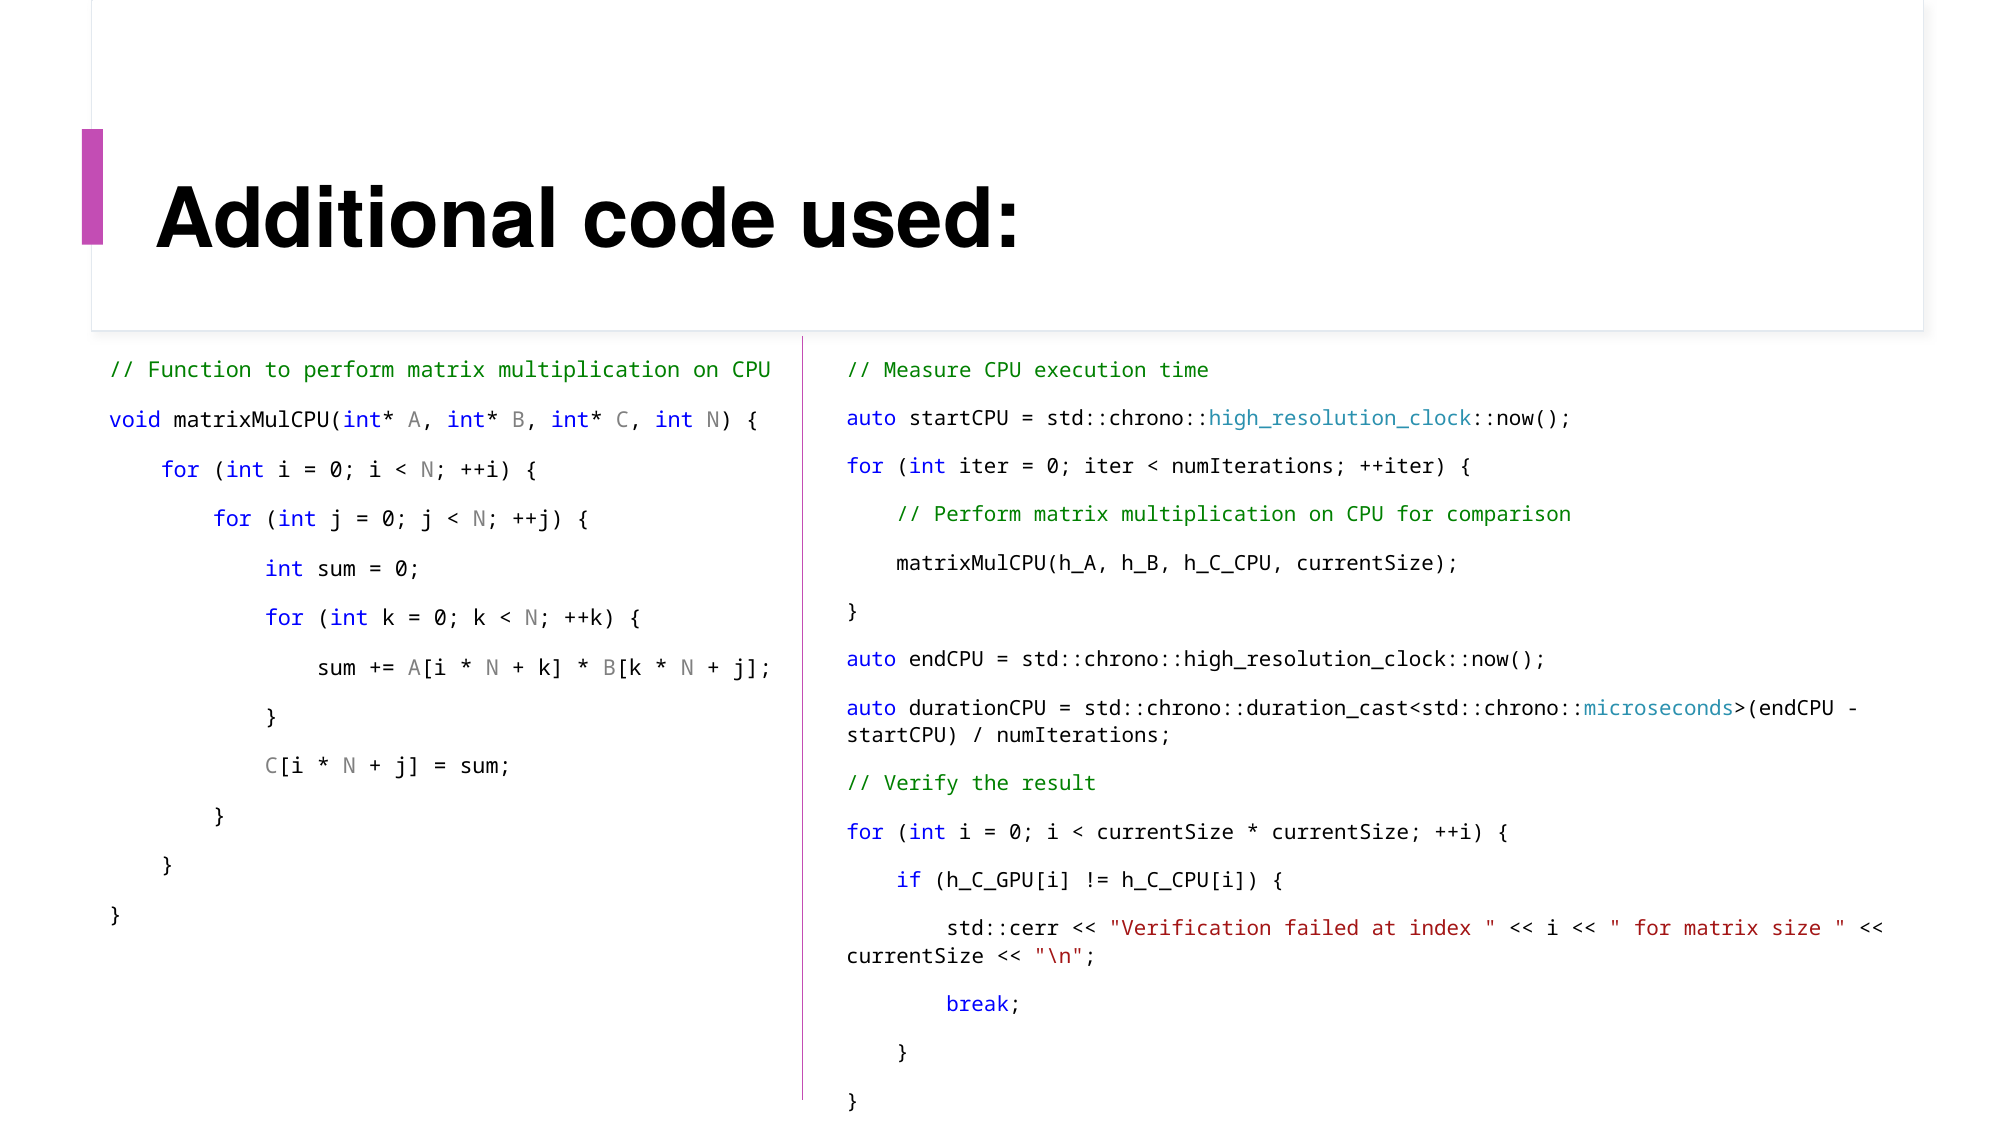

# Additional code used:
// Function to perform matrix multiplication on CPU
void matrixMulCPU(int* A, int* B, int* C, int N) {
    for (int i = 0; i < N; ++i) {
        for (int j = 0; j < N; ++j) {
            int sum = 0;
            for (int k = 0; k < N; ++k) {
                sum += A[i * N + k] * B[k * N + j];
            }
            C[i * N + j] = sum;
        }
    }
}
// Measure CPU execution time
auto startCPU = std::chrono::high_resolution_clock::now();
for (int iter = 0; iter < numIterations; ++iter) {
    // Perform matrix multiplication on CPU for comparison
    matrixMulCPU(h_A, h_B, h_C_CPU, currentSize);
}
auto endCPU = std::chrono::high_resolution_clock::now();
auto durationCPU = std::chrono::duration_cast<std::chrono::microseconds>(endCPU - startCPU) / numIterations;
// Verify the result
for (int i = 0; i < currentSize * currentSize; ++i) {
    if (h_C_GPU[i] != h_C_CPU[i]) {
        std::cerr << "Verification failed at index " << i << " for matrix size " << currentSize << "\n";
        break;
    }
}